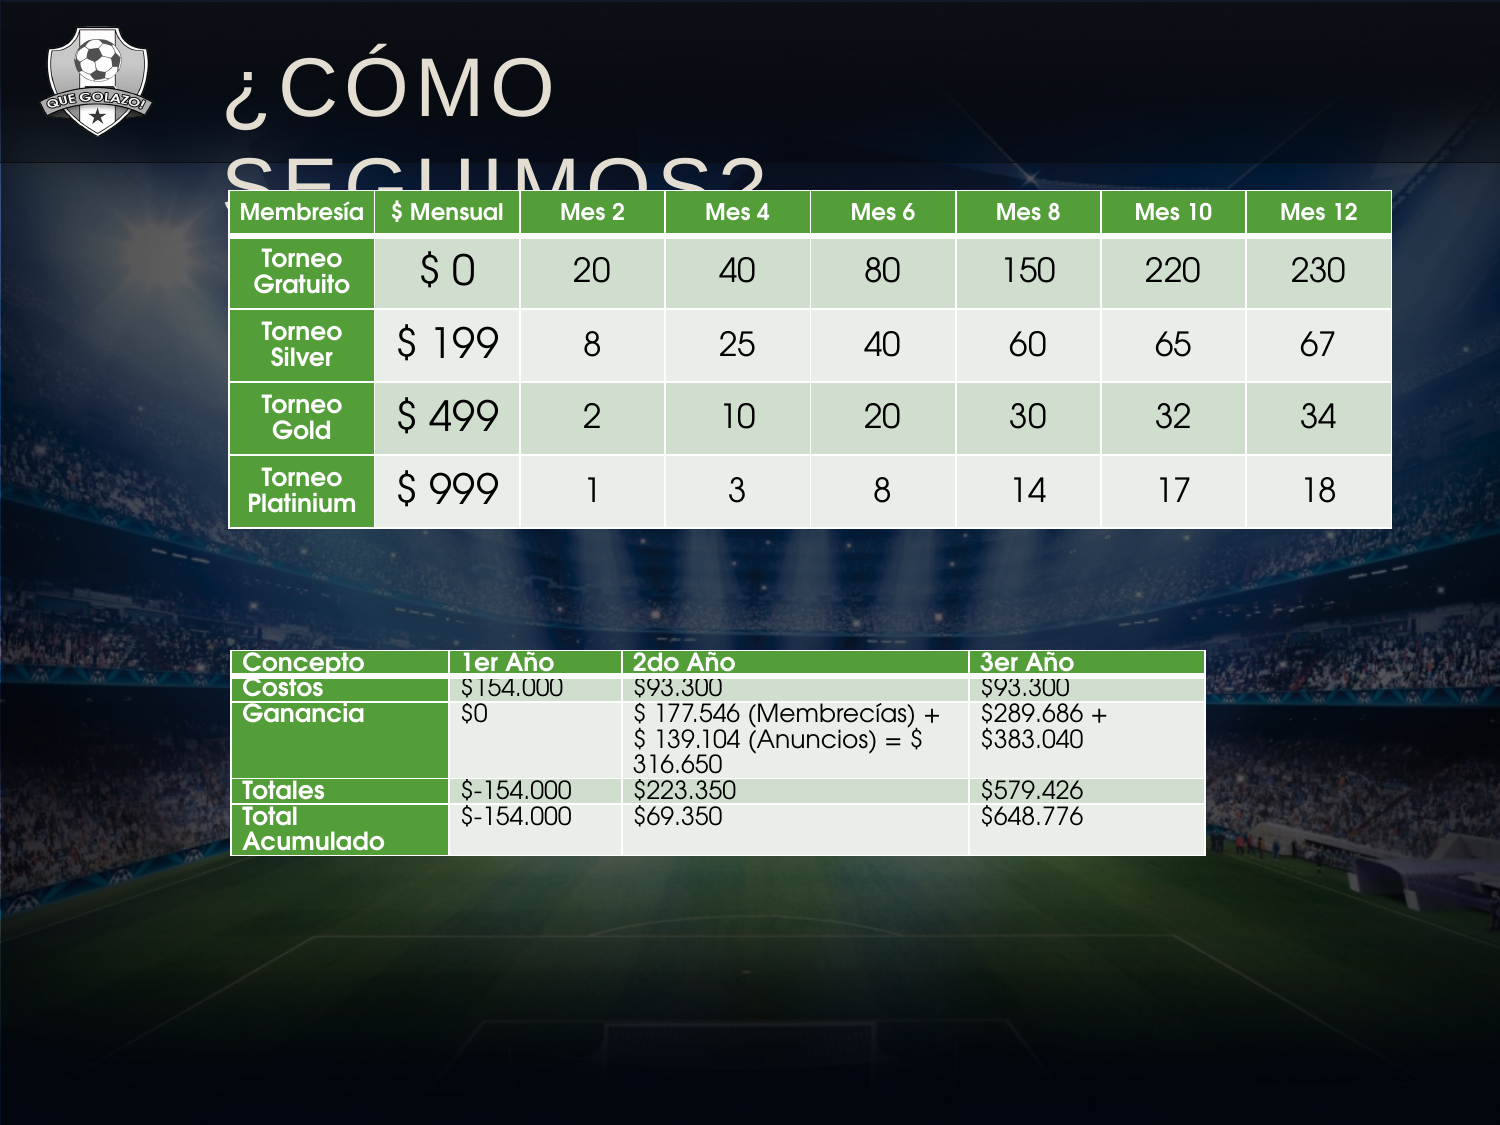

# ¿CÓMO SEGUIMOS?
| Membresía | $ Mensual | Mes 2 | Mes 4 | Mes 6 | Mes 8 | Mes 10 | Mes 12 |
| --- | --- | --- | --- | --- | --- | --- | --- |
| Torneo Gratuito | $ 0 | 20 | 40 | 80 | 150 | 220 | 230 |
| Torneo Silver | $ 199 | 8 | 25 | 40 | 60 | 65 | 67 |
| Torneo Gold | $ 499 | 2 | 10 | 20 | 30 | 32 | 34 |
| Torneo Platinium | $ 999 | 1 | 3 | 8 | 14 | 17 | 18 |
| Concepto | 1er Año | 2do Año | 3er Año |
| --- | --- | --- | --- |
| Costos | $154.000 | $93.300 | $93.300 |
| Ganancia | $0 | $ 177.546 (Membrecías) + $ 139.104 (Anuncios) = $ 316.650 | $289.686 + $383.040 |
| Totales | $-154.000 | $223.350 | $579.426 |
| Total Acumulado | $-154.000 | $69.350 | $648.776 |